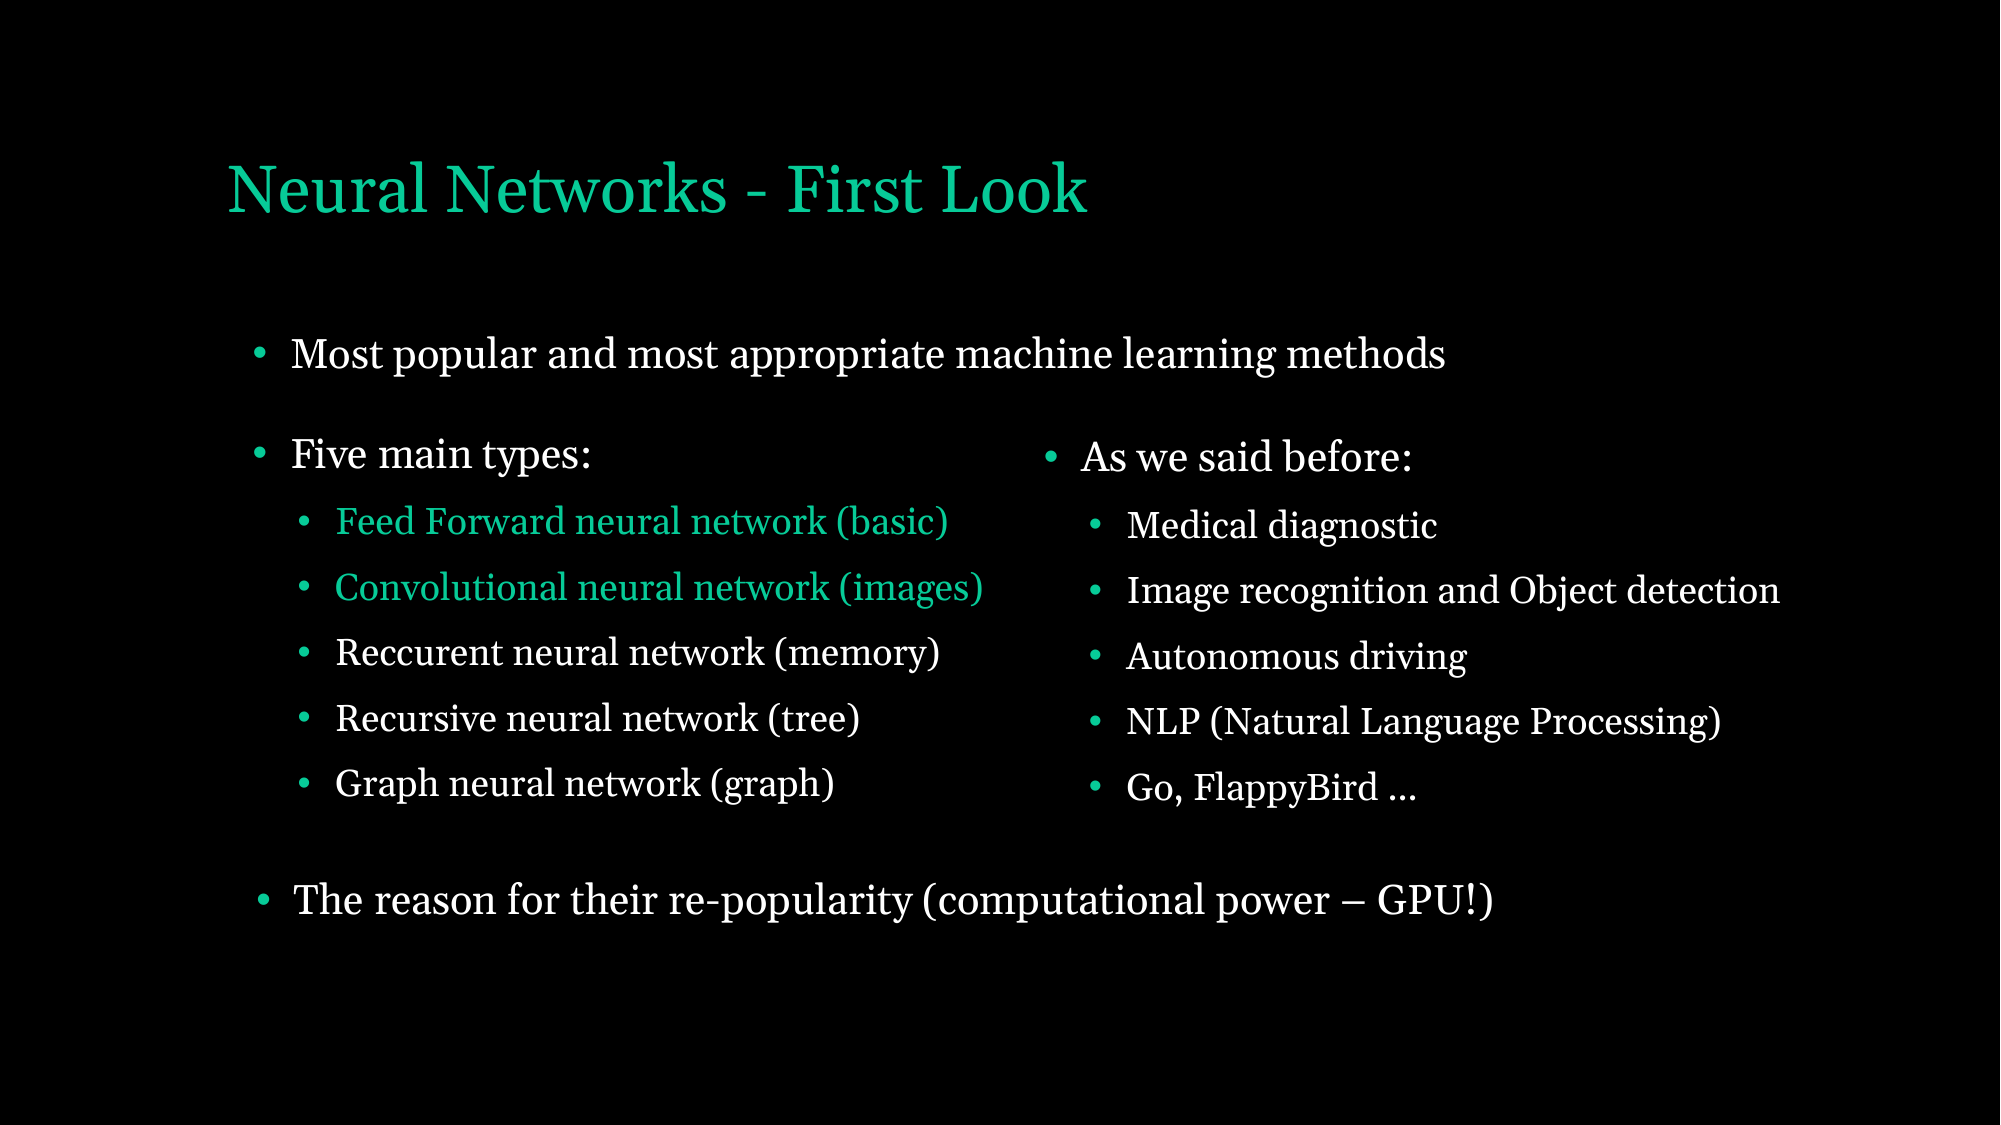

# Neural Networks - First Look
Most popular and most appropriate machine learning methods
Five main types:
Feed Forward neural network (basic)
Convolutional neural network (images)
Reccurent neural network (memory)
Recursive neural network (tree)
Graph neural network (graph)
As we said before:
Medical diagnostic
Image recognition and Object detection
Autonomous driving
NLP (Natural Language Processing)
Go, FlappyBird ...
The reason for their re-popularity (computational power – GPU!)